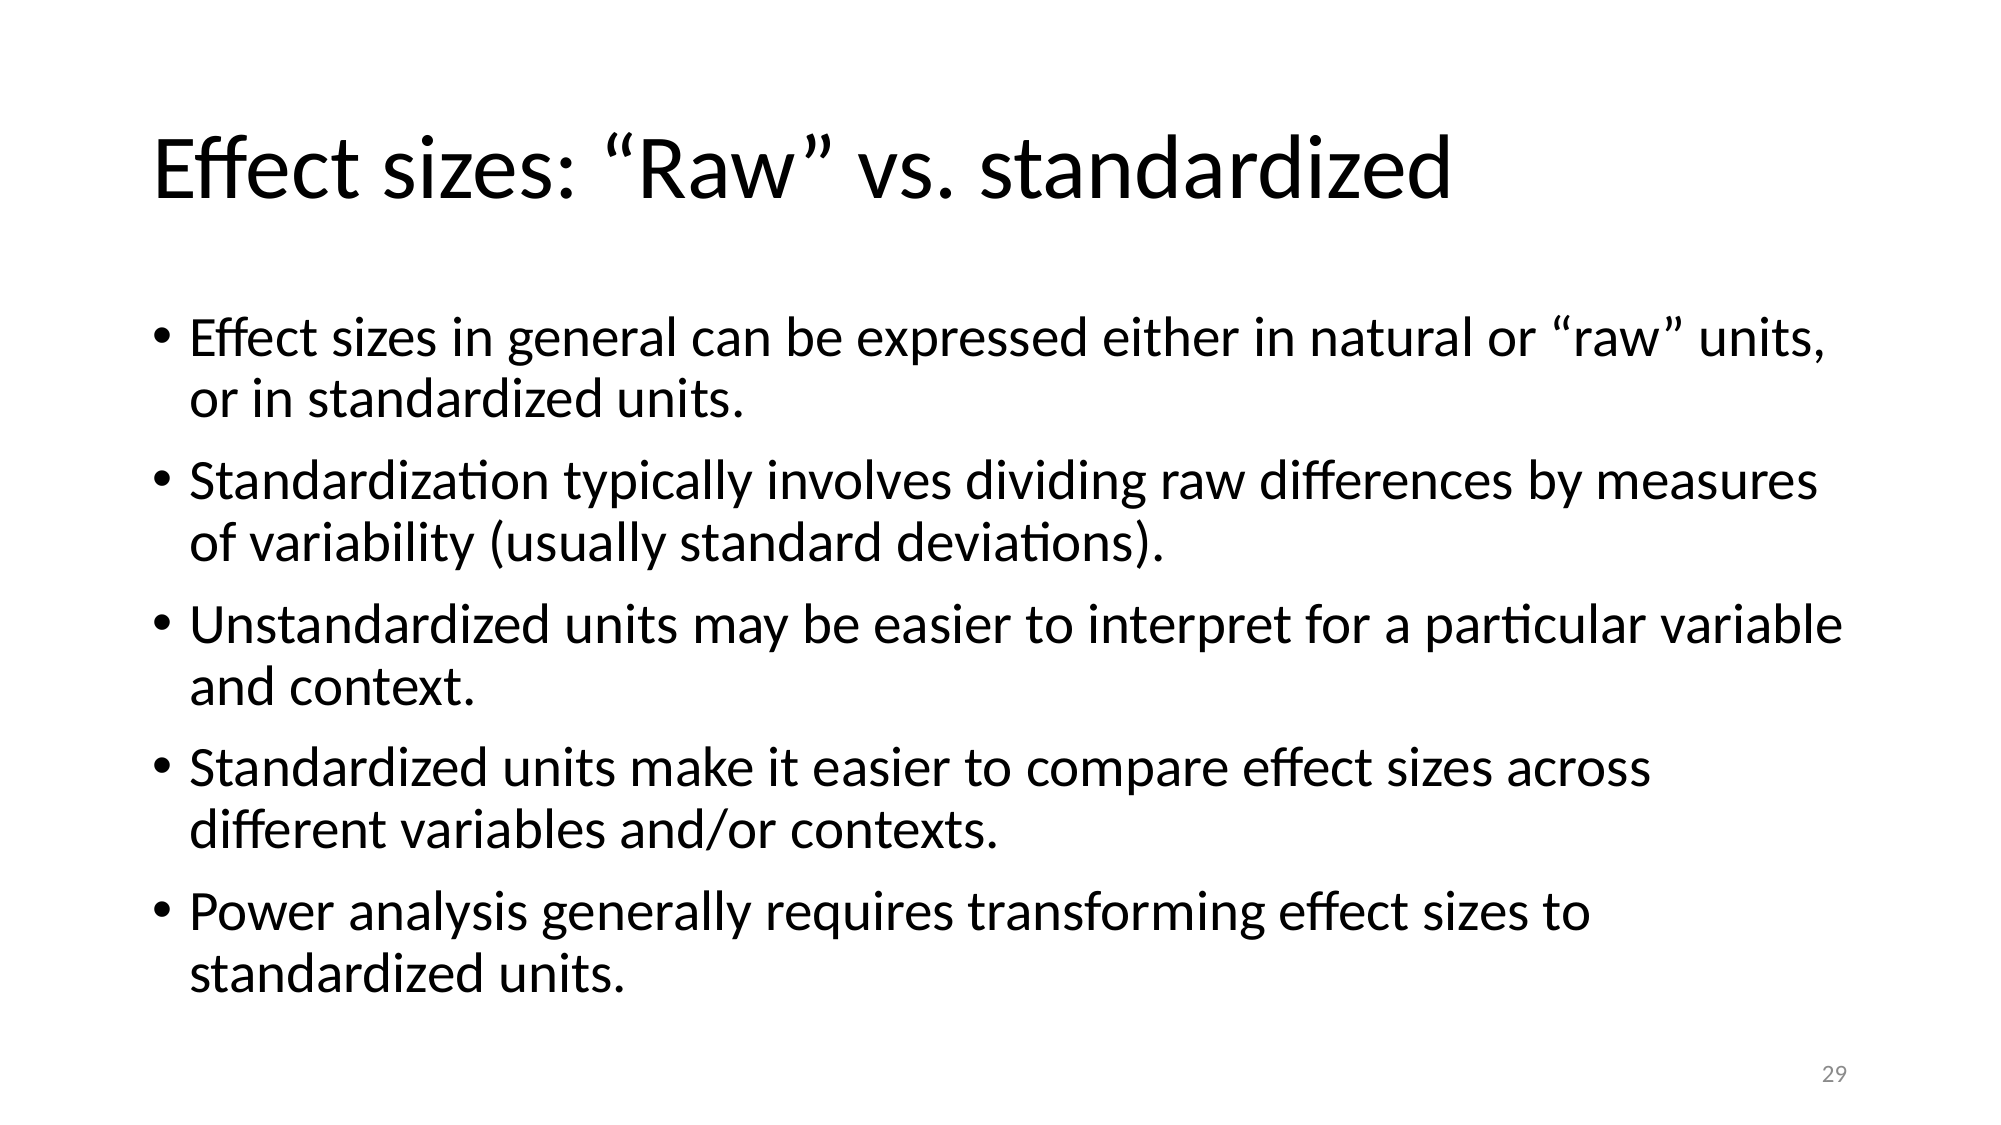

# Effect sizes: “Raw” vs. standardized
Effect sizes in general can be expressed either in natural or “raw” units, or in standardized units.
Standardization typically involves dividing raw differences by measures of variability (usually standard deviations).
Unstandardized units may be easier to interpret for a particular variable and context.
Standardized units make it easier to compare effect sizes across different variables and/or contexts.
Power analysis generally requires transforming effect sizes to standardized units.
29